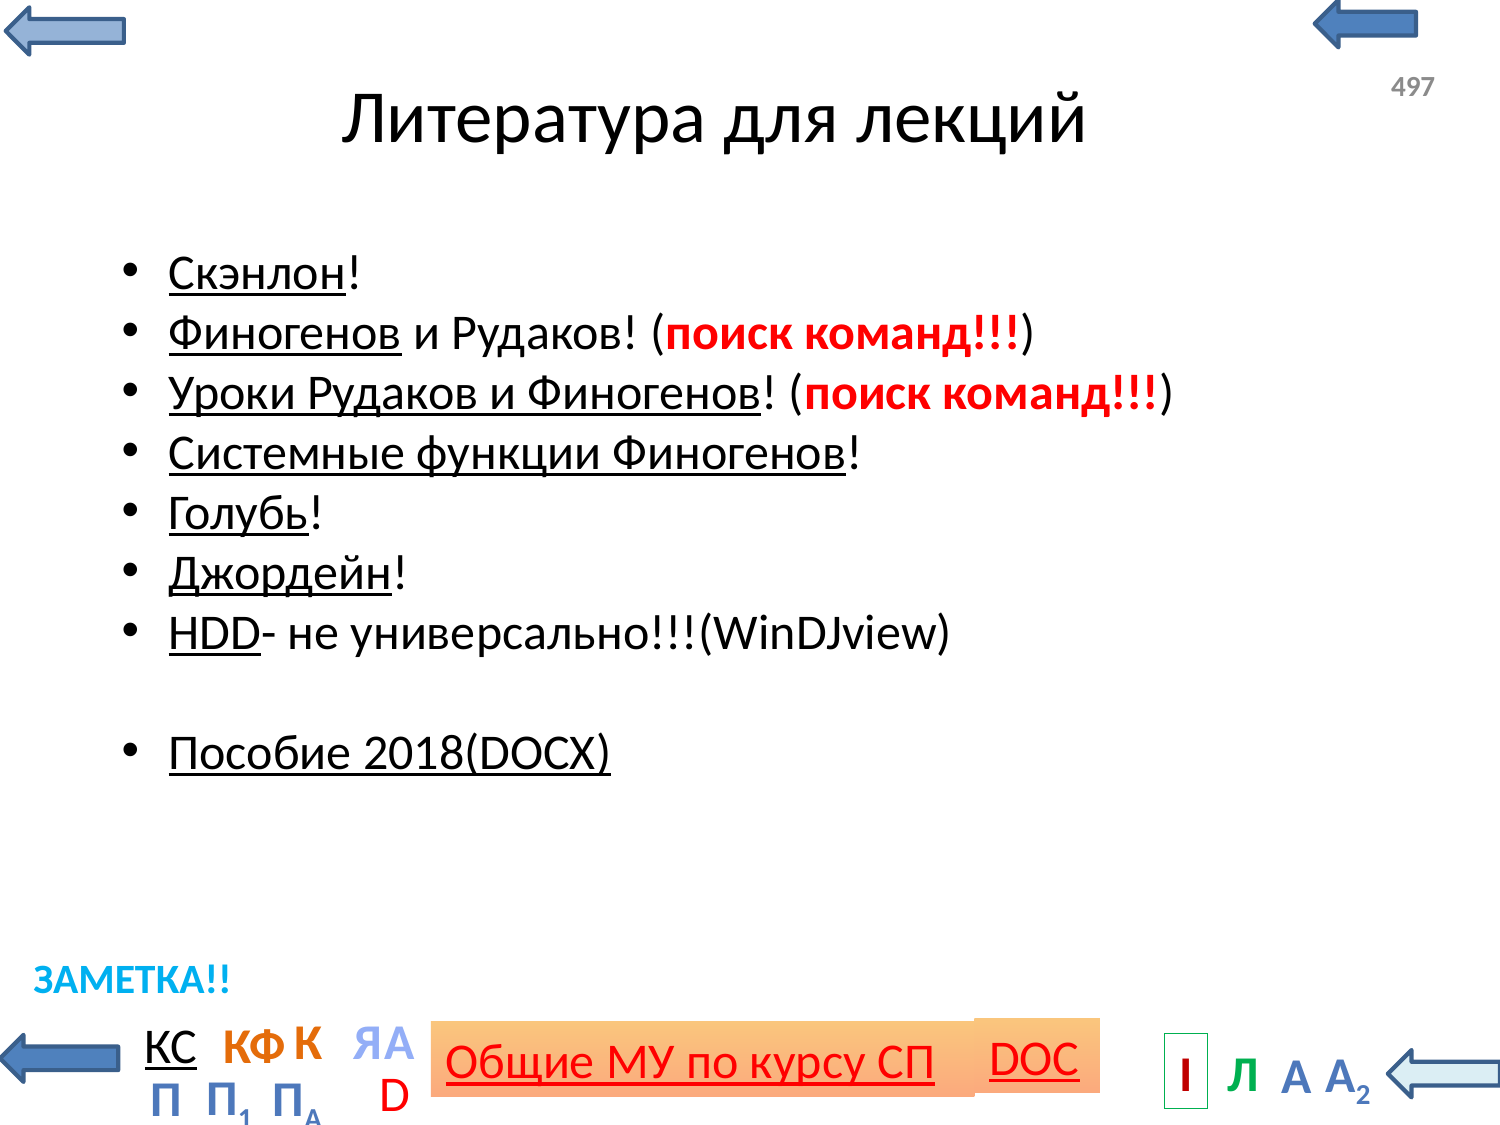

497
# Литература для лекций
Скэнлон!
Финогенов и Рудаков! (поиск команд!!!)
Уроки Рудаков и Финогенов! (поиск команд!!!)
Системные функции Финогенов!
Голубь!
Джордейн!
HDD- не универсально!!!(WinDJview)

Пособие 2018(DOCX)
ЗАМЕТКА!!